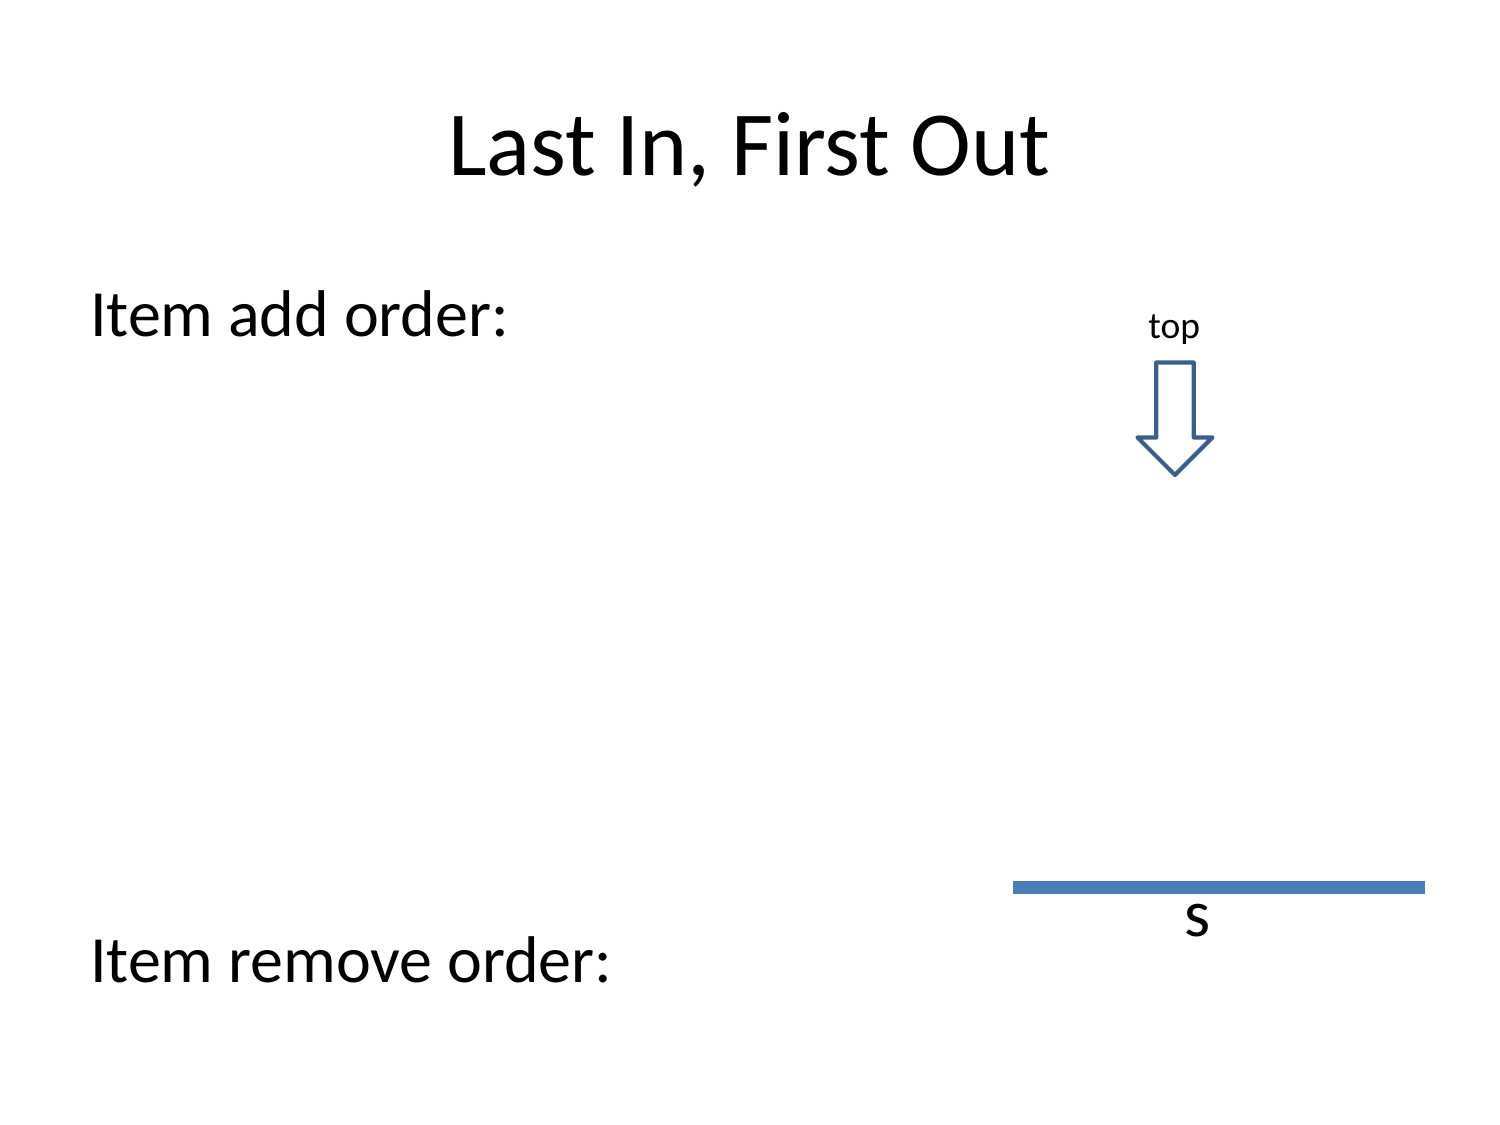

# Last In, First Out
Item add order:

Item remove order:
 top

   s